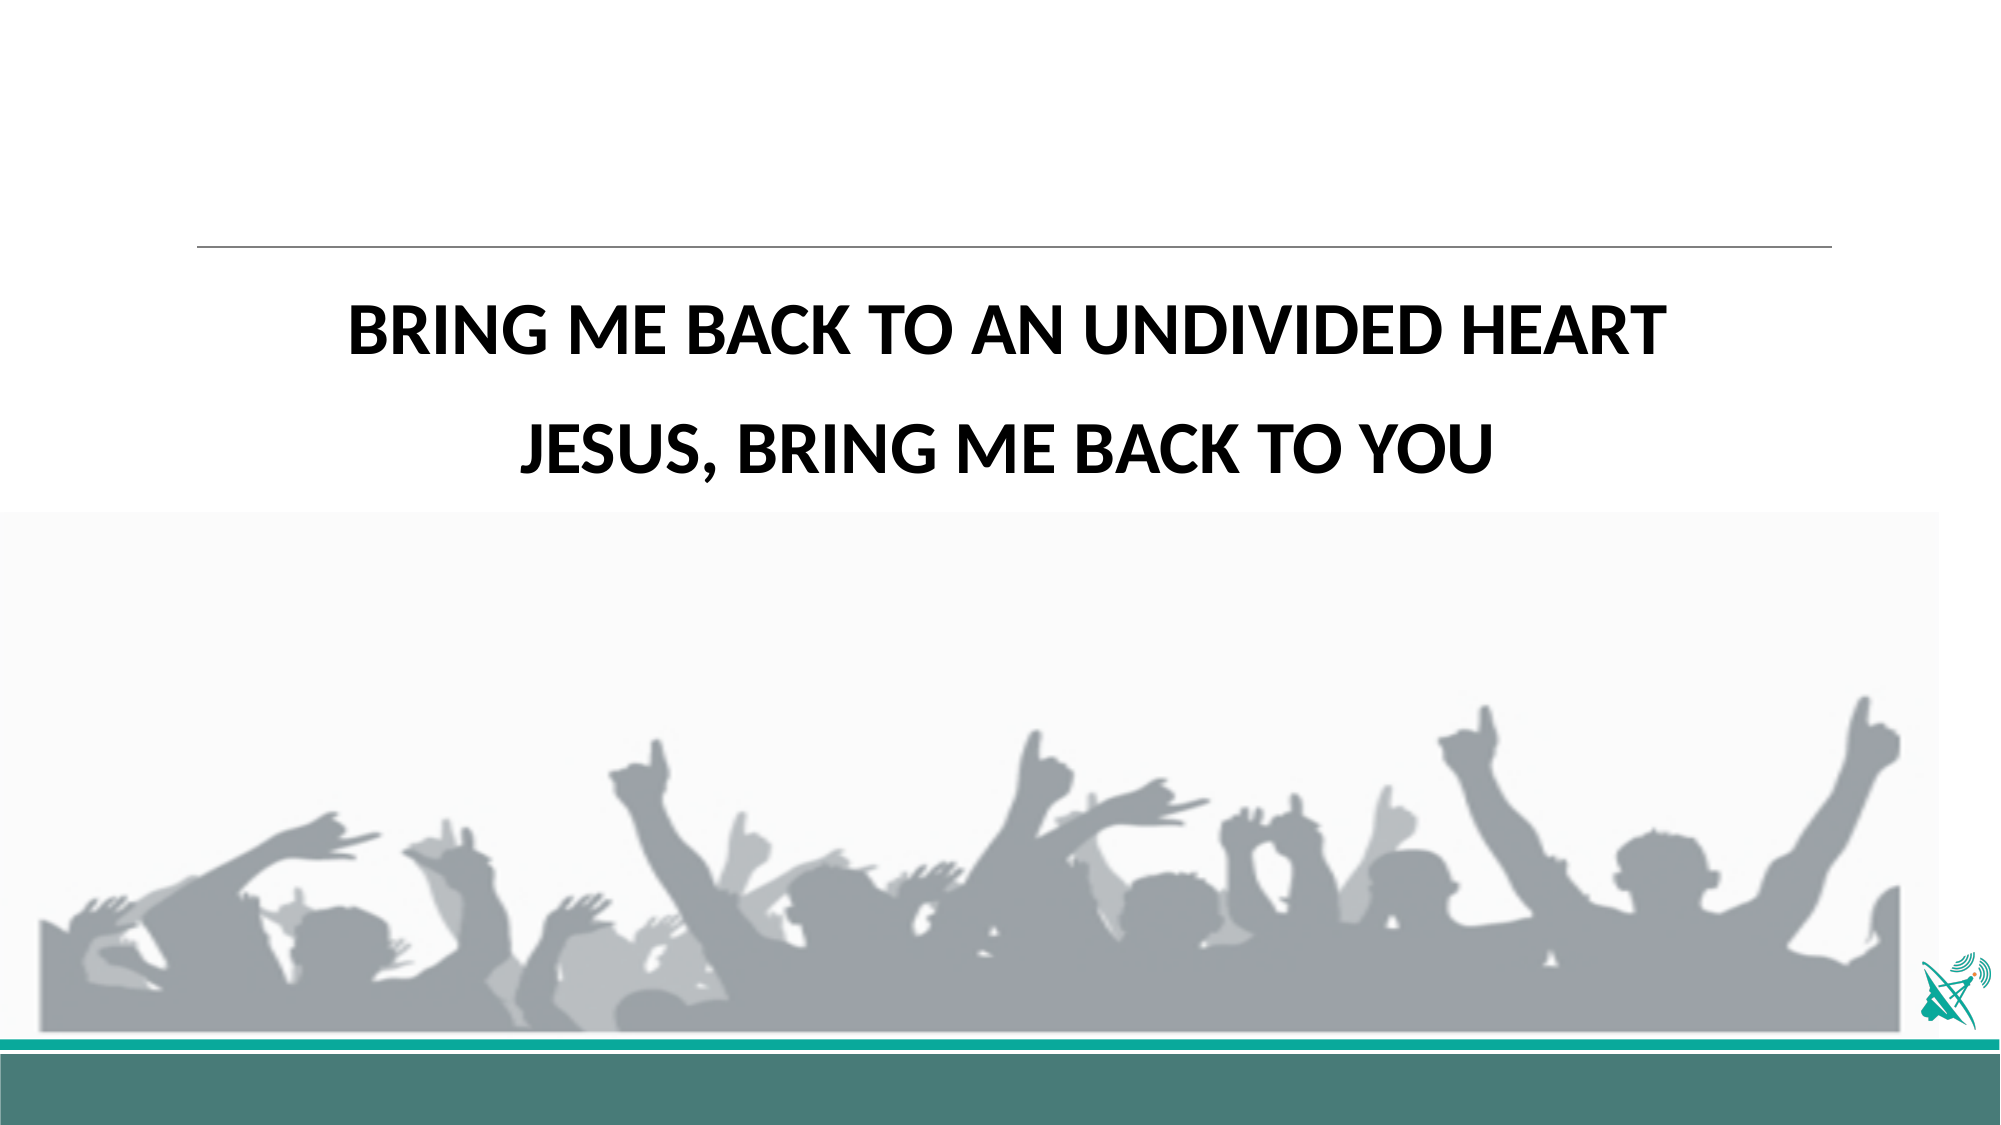

BRING ME BACK TO AN UNDIVIDED HEART
JESUS, BRING ME BACK TO YOU